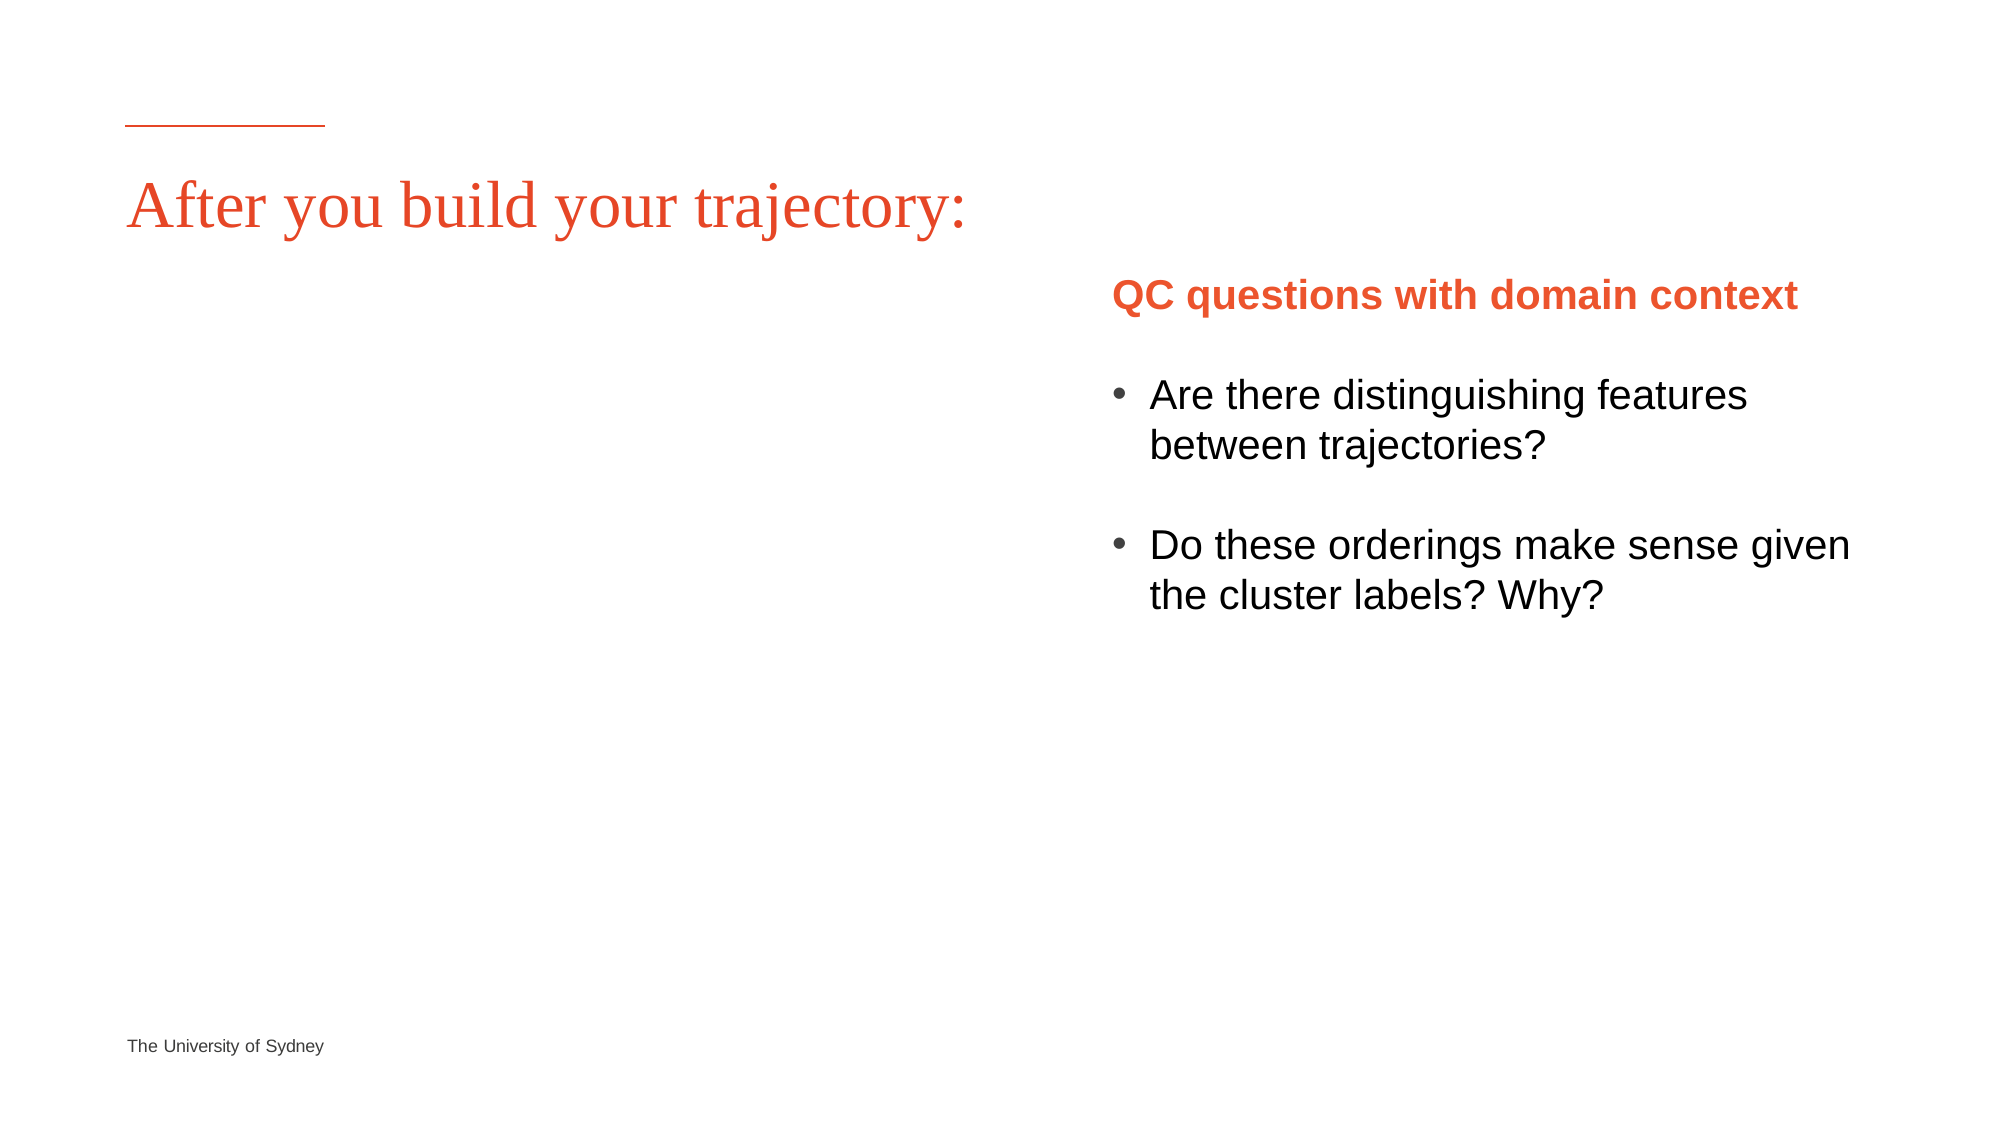

# After you build your trajectory:
QC questions with domain context

Are there distinguishing features between trajectories?

Do these orderings make sense given the cluster labels? Why?